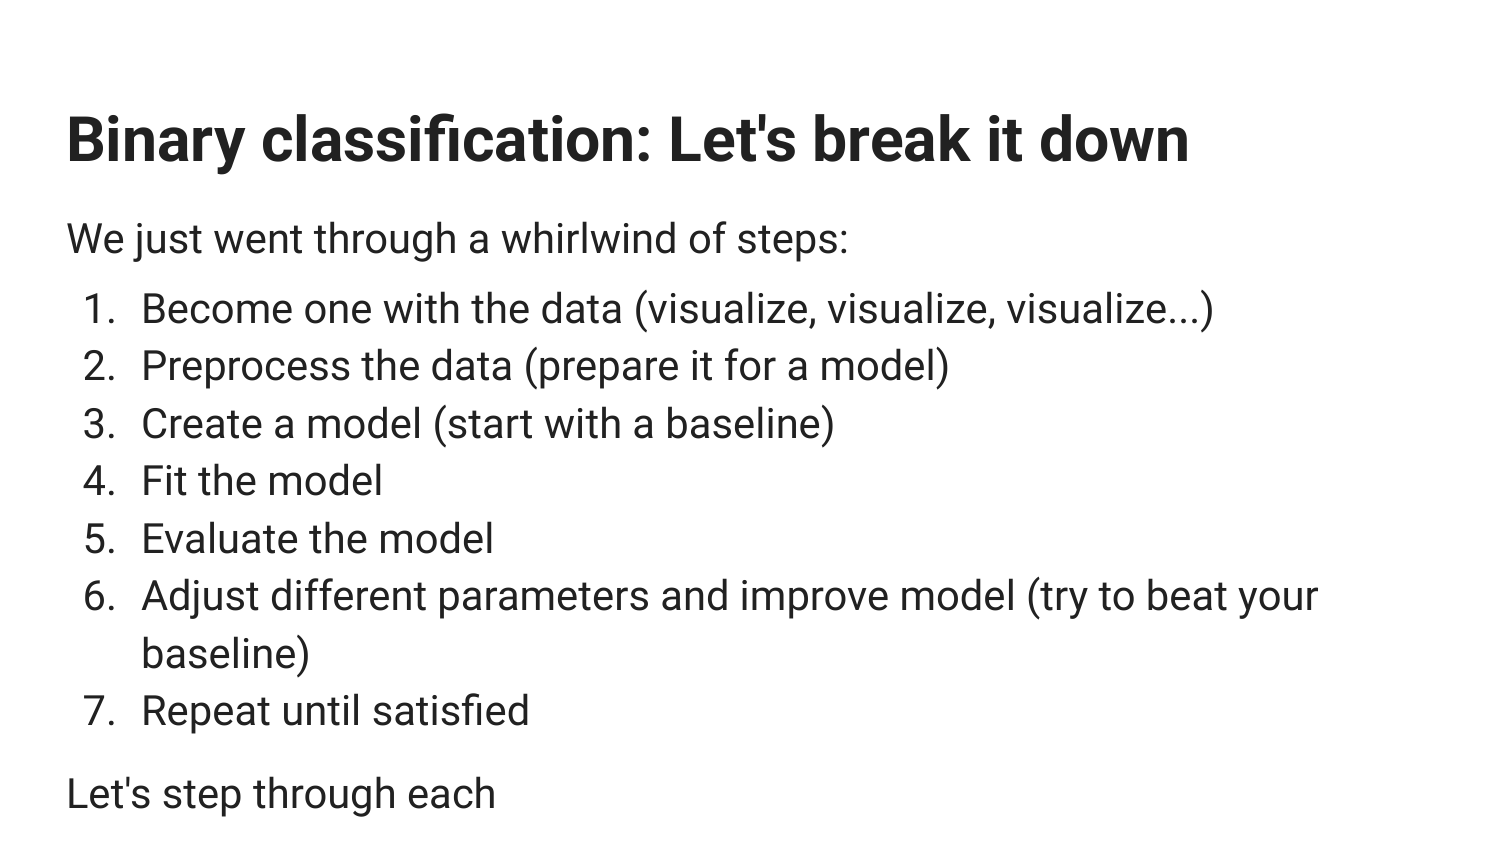

# Binary classification: Let's break it down

We just went through a whirlwind of steps:
Become one with the data (visualize, visualize, visualize...)
Preprocess the data (prepare it for a model)
Create a model (start with a baseline)
Fit the model
Evaluate the model
Adjust different parameters and improve model (try to beat your baseline)
Repeat until satisfied
Let's step through each